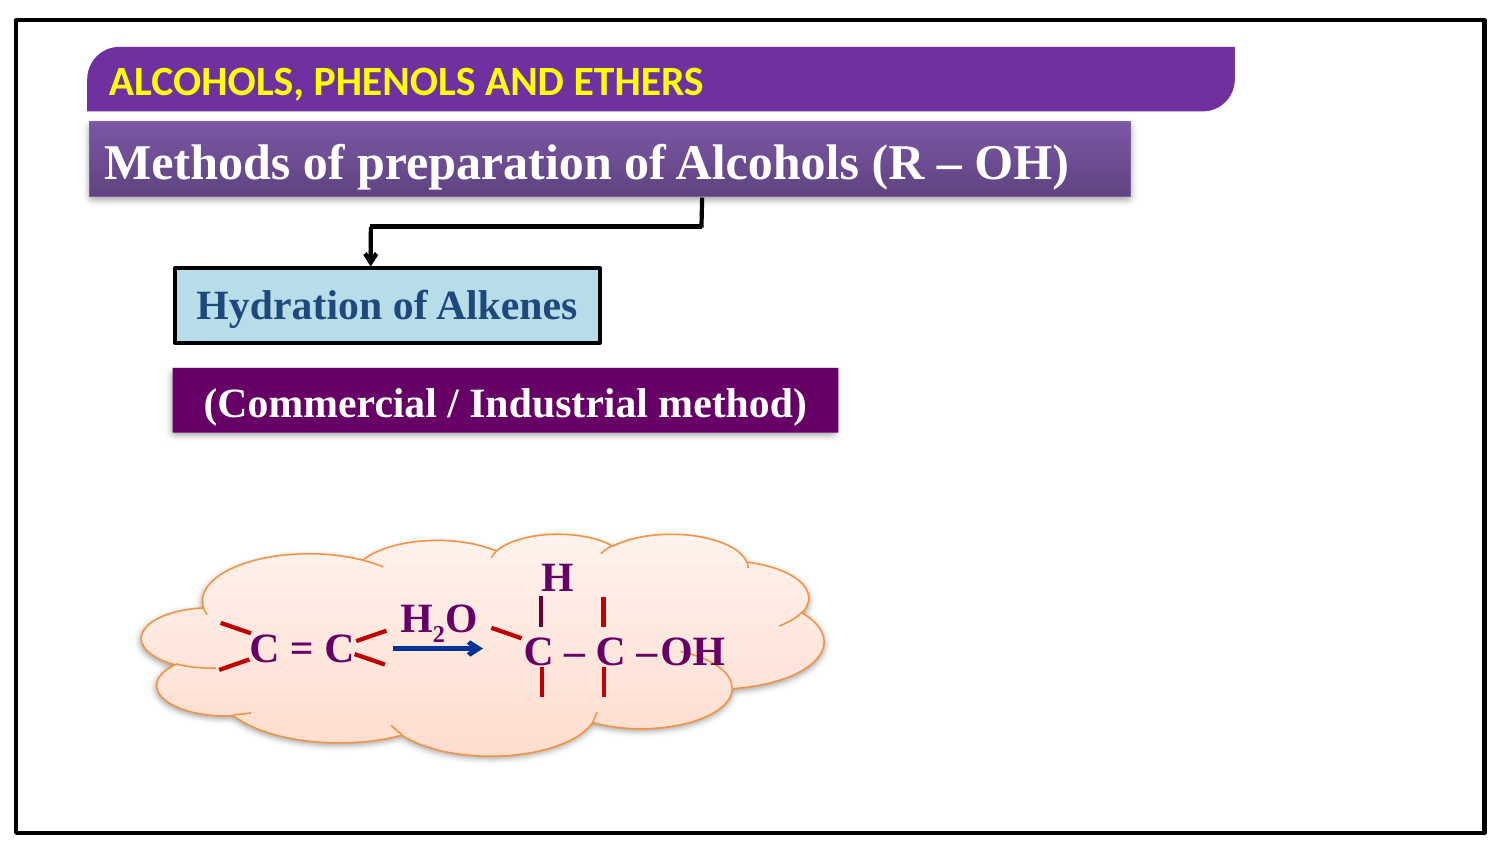

Methods of preparation of Alcohols (R – OH)

Hydration of Alkenes
(Commercial / Industrial method)

H
H2O
C = C
C – C –
OH